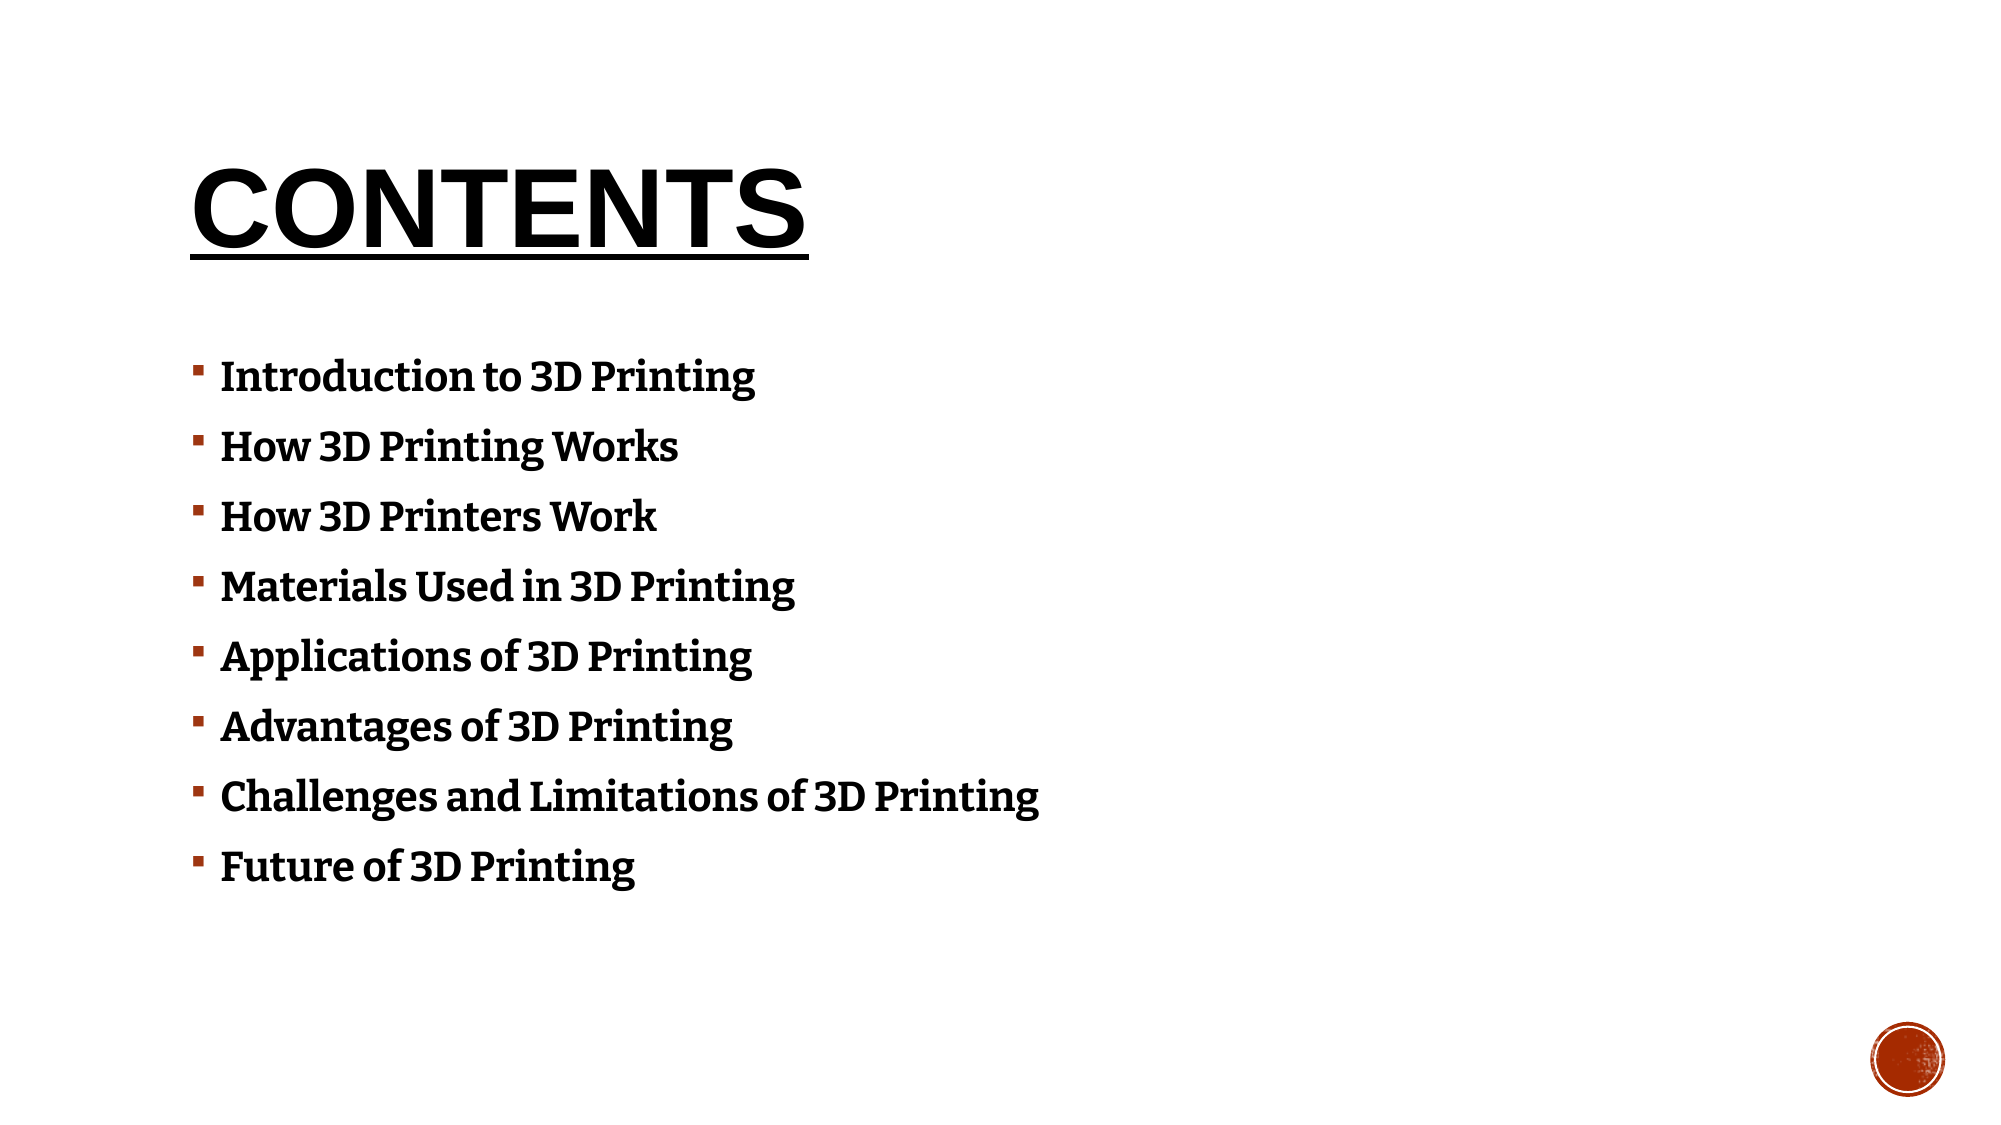

# Contents
Introduction to 3D Printing
How 3D Printing Works
How 3D Printers Work
Materials Used in 3D Printing
Applications of 3D Printing
Advantages of 3D Printing
Challenges and Limitations of 3D Printing
Future of 3D Printing